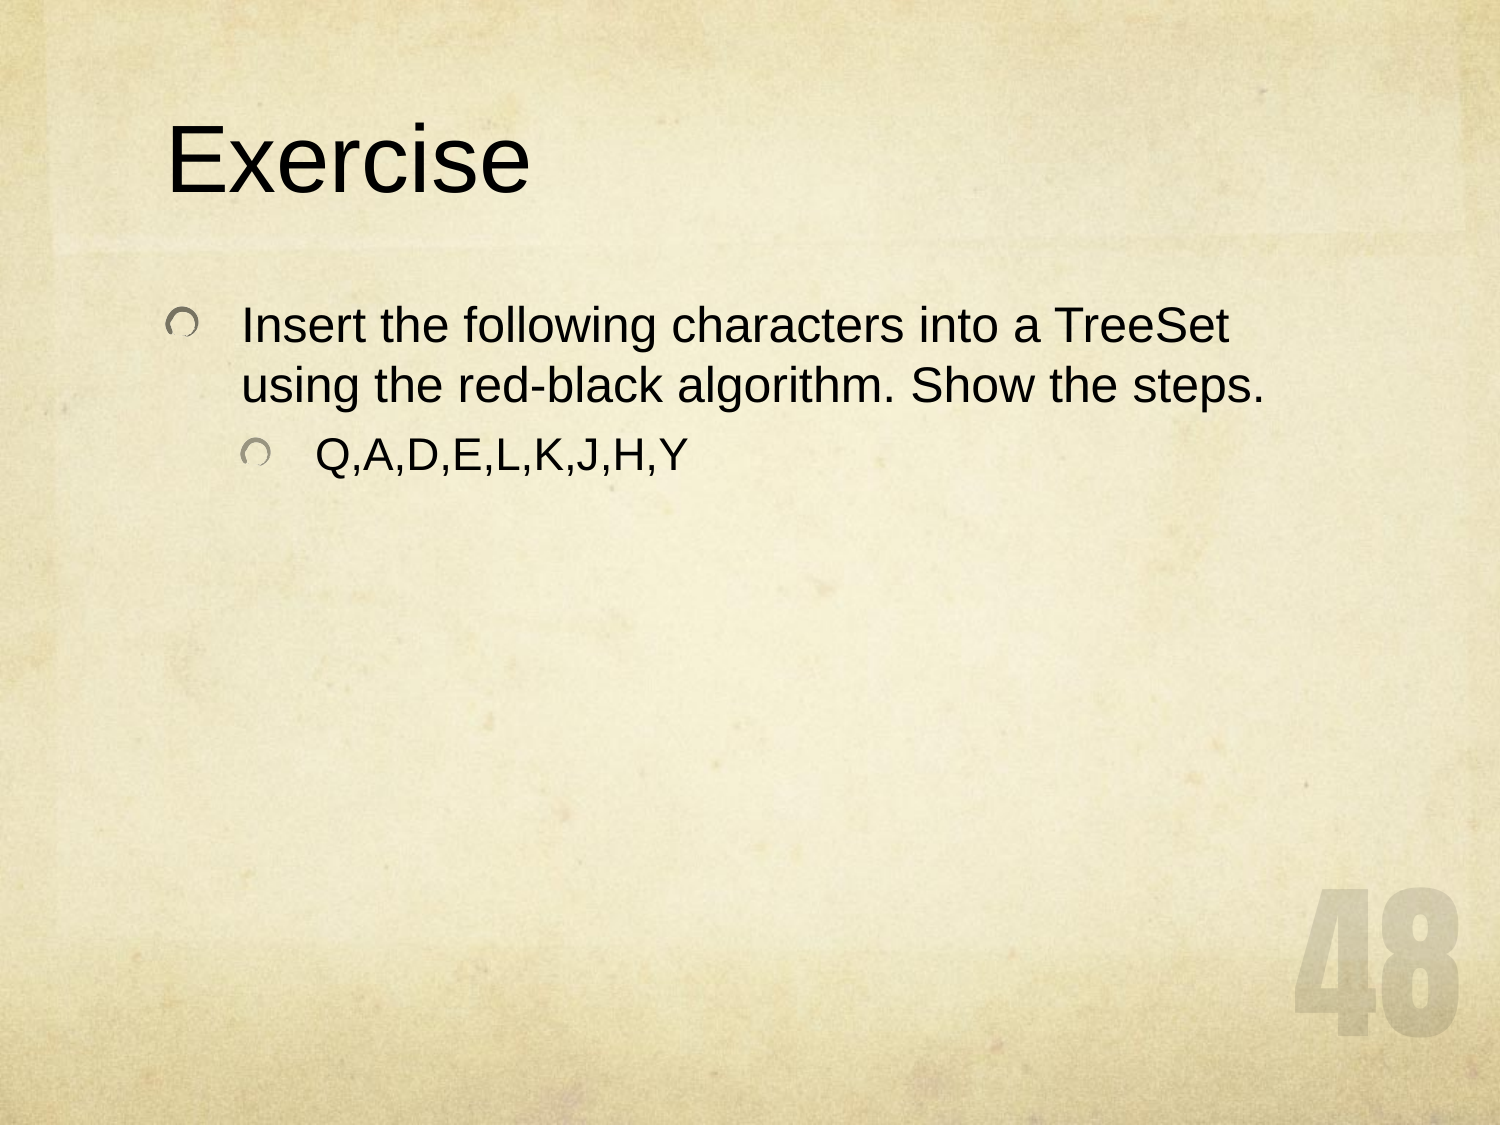

# Exercise
Insert the following characters into a TreeSet using the red-black algorithm. Show the steps.
Q,A,D,E,L,K,J,H,Y
48